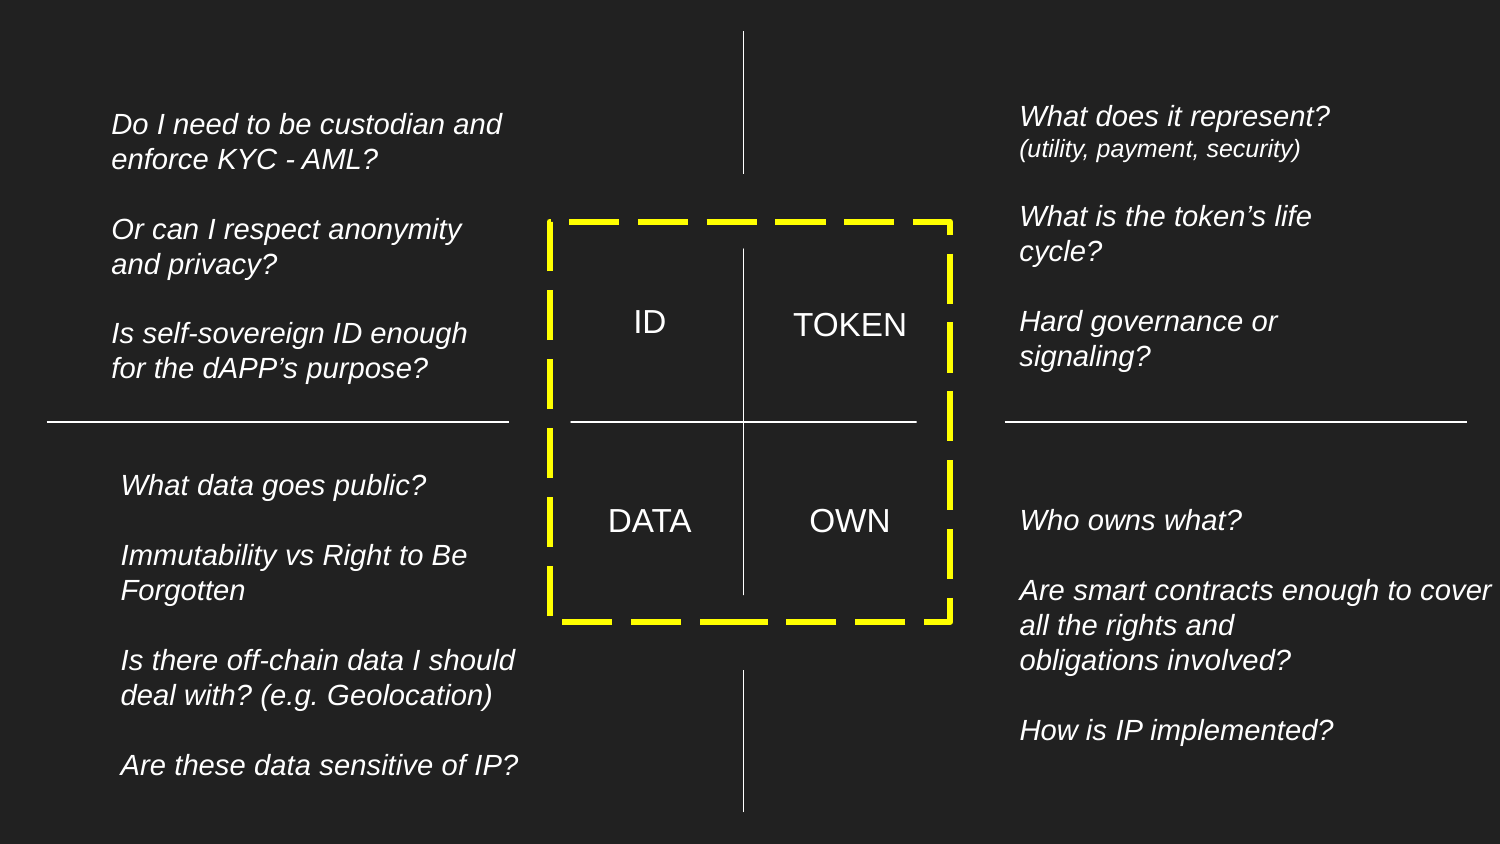

What does it represent? (utility, payment, security)

What is the token’s life cycle?

Hard governance or signaling?
Do I need to be custodian and enforce KYC - AML?
Or can I respect anonymity
and privacy?

Is self-sovereign ID enough
for the dAPP’s purpose?

ID

TOKEN
DATA
OWN
What data goes public?

Immutability vs Right to Be Forgotten

Is there off-chain data I should deal with? (e.g. Geolocation)

Are these data sensitive of IP?
Who owns what?

Are smart contracts enough to cover all the rights and
obligations involved?

How is IP implemented?